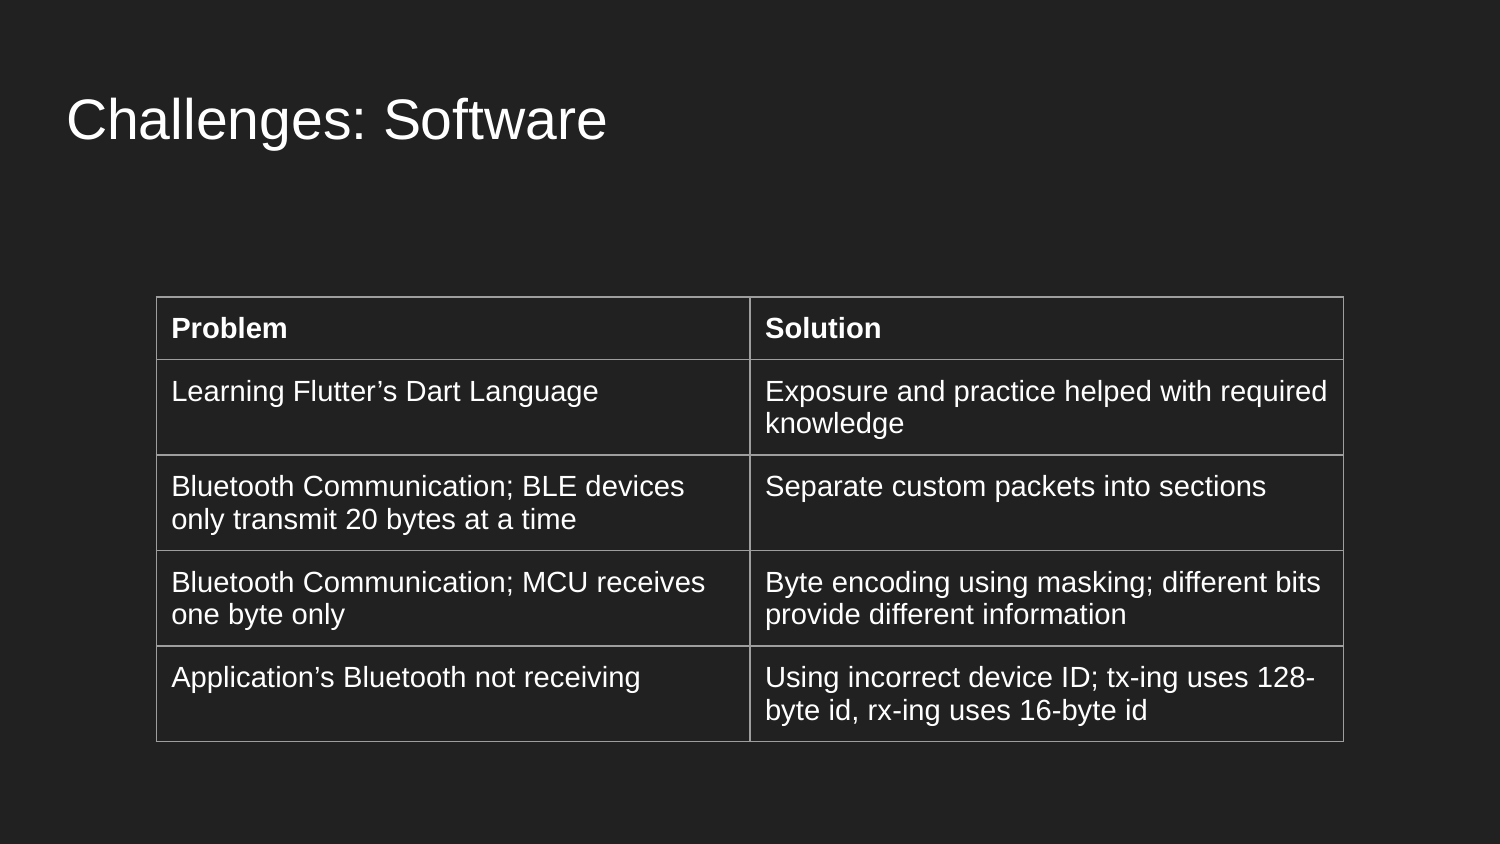

# Challenges: Software
| Problem | Solution |
| --- | --- |
| Learning Flutter’s Dart Language | Exposure and practice helped with required knowledge |
| Bluetooth Communication; BLE devices only transmit 20 bytes at a time | Separate custom packets into sections |
| Bluetooth Communication; MCU receives one byte only | Byte encoding using masking; different bits provide different information |
| Application’s Bluetooth not receiving | Using incorrect device ID; tx-ing uses 128-byte id, rx-ing uses 16-byte id |